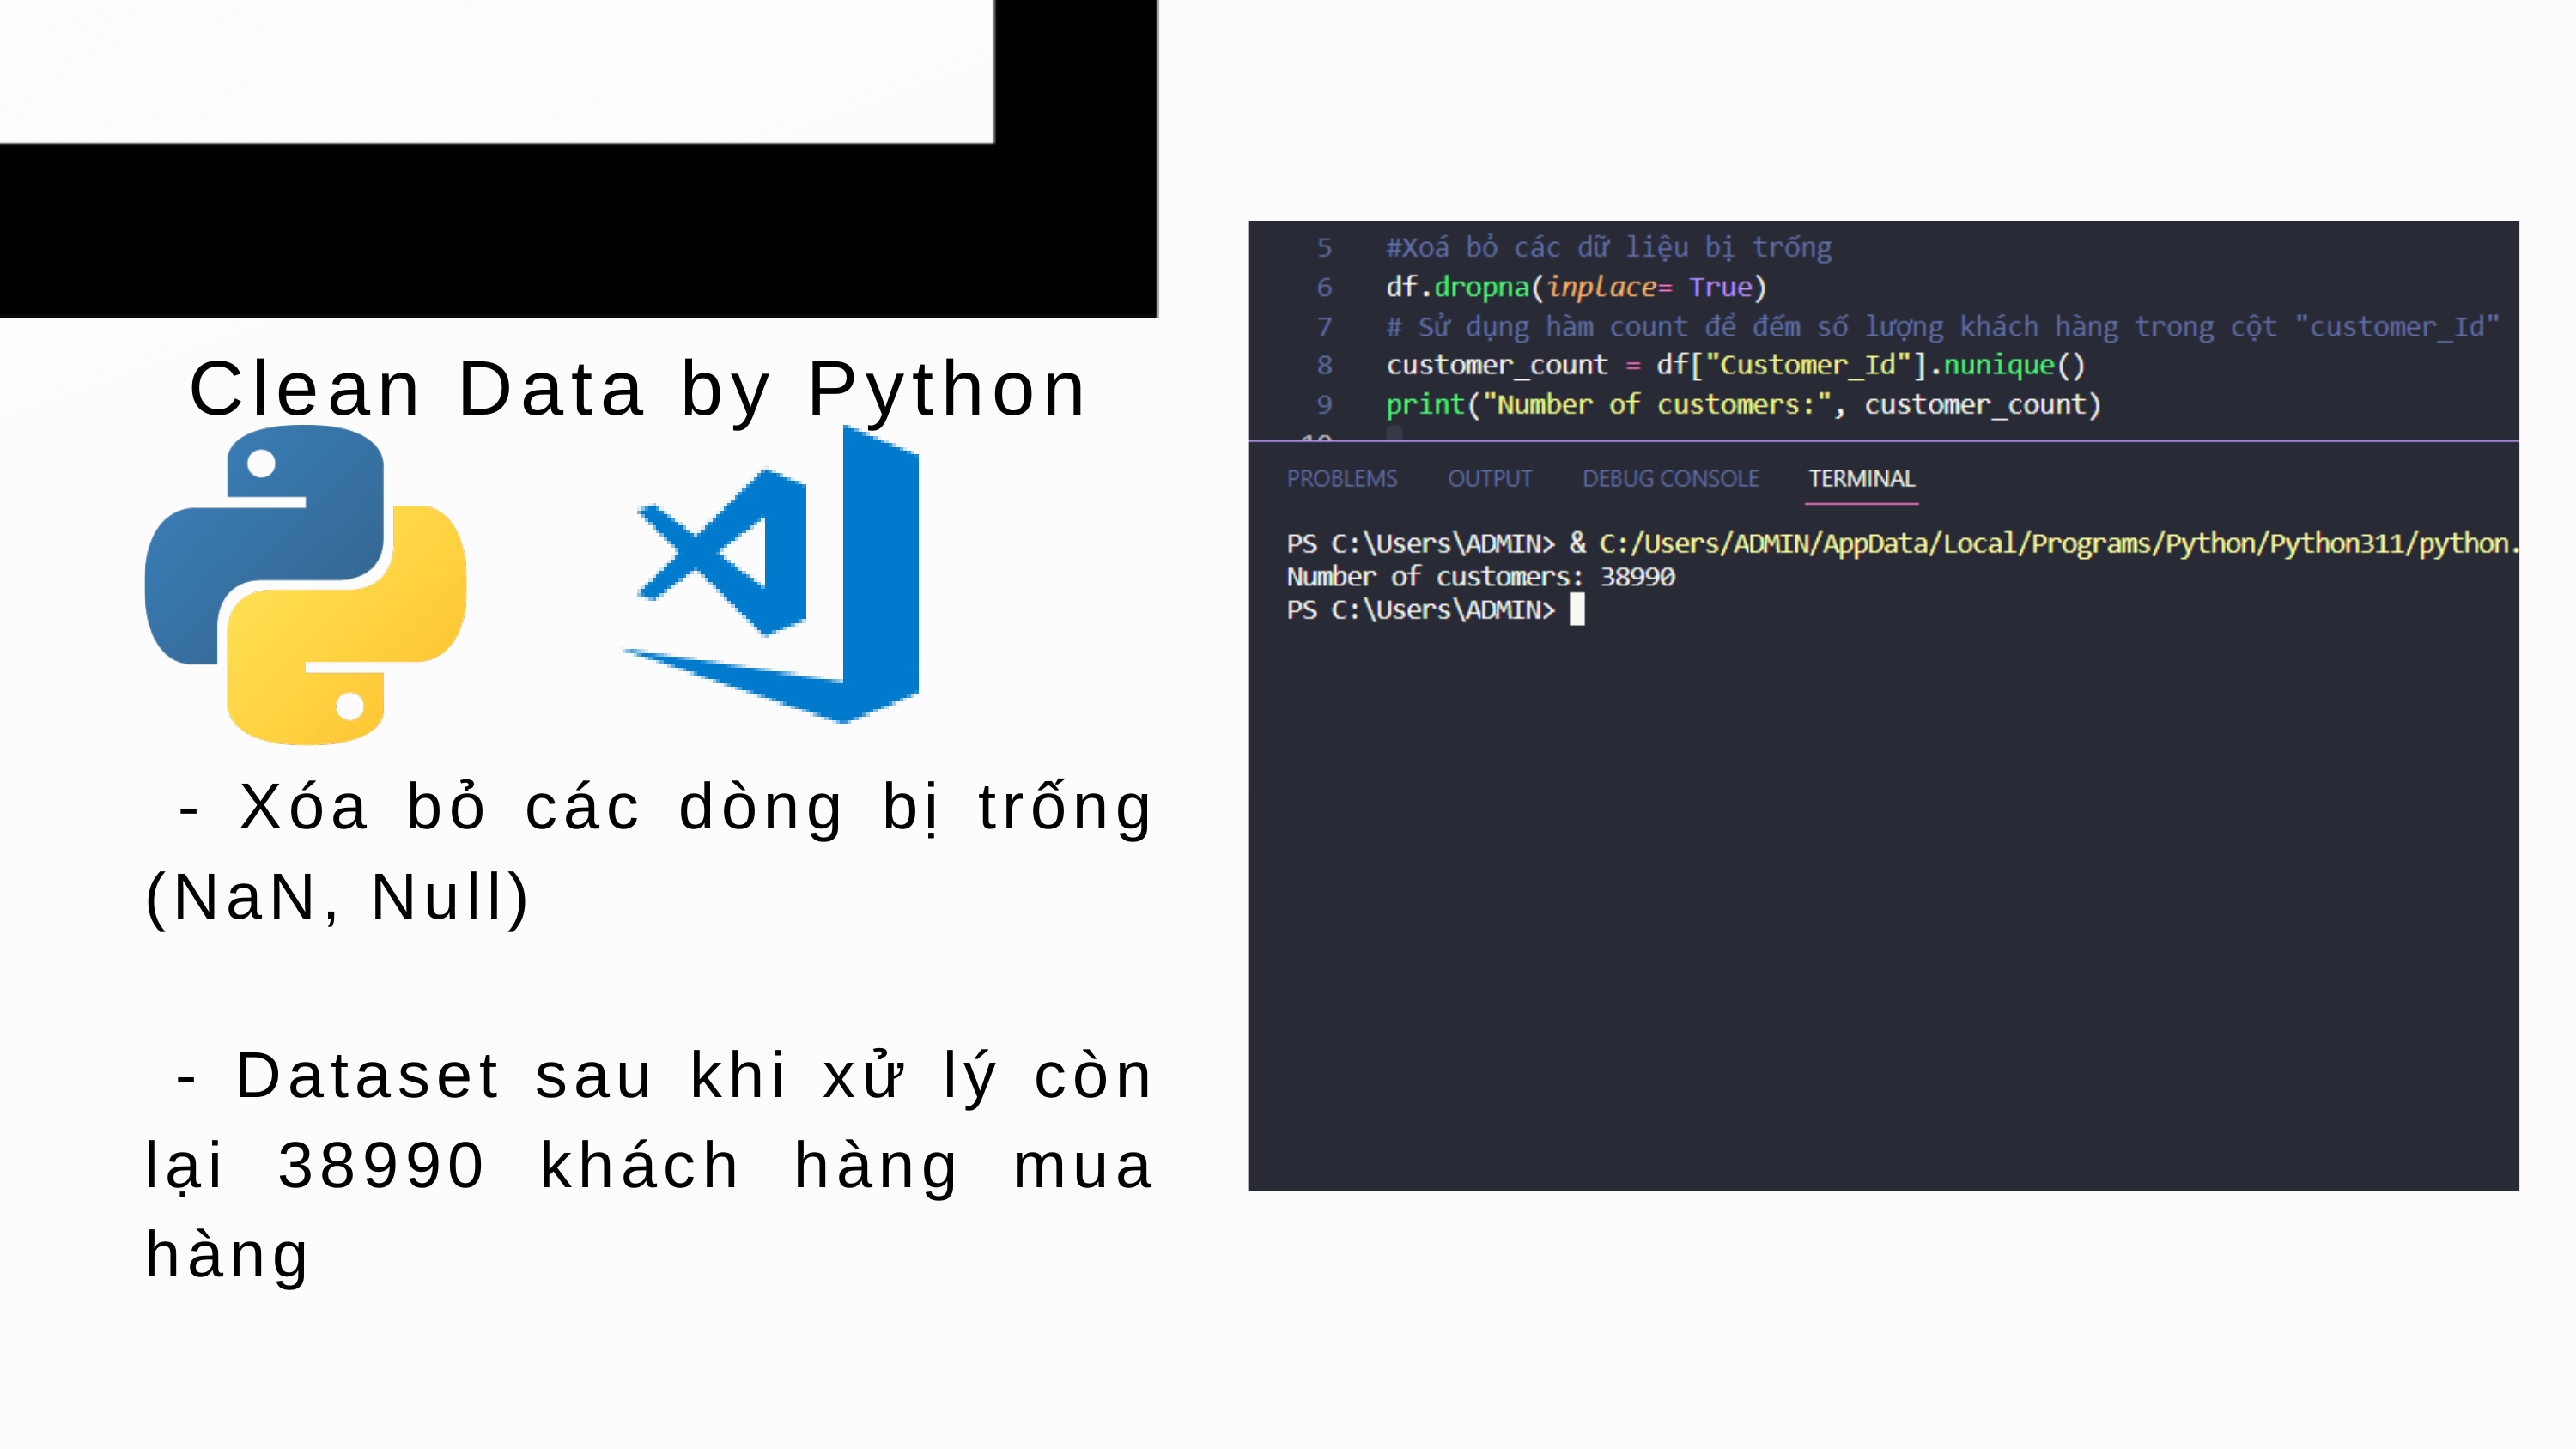

CHI TIẾT XỬ LÝ DỮ LIỆU
Clean Data by Python

 - Xóa bỏ các dòng bị trống (NaN, Null)

 - Dataset sau khi xử lý còn lại 38990 khách hàng mua hàng